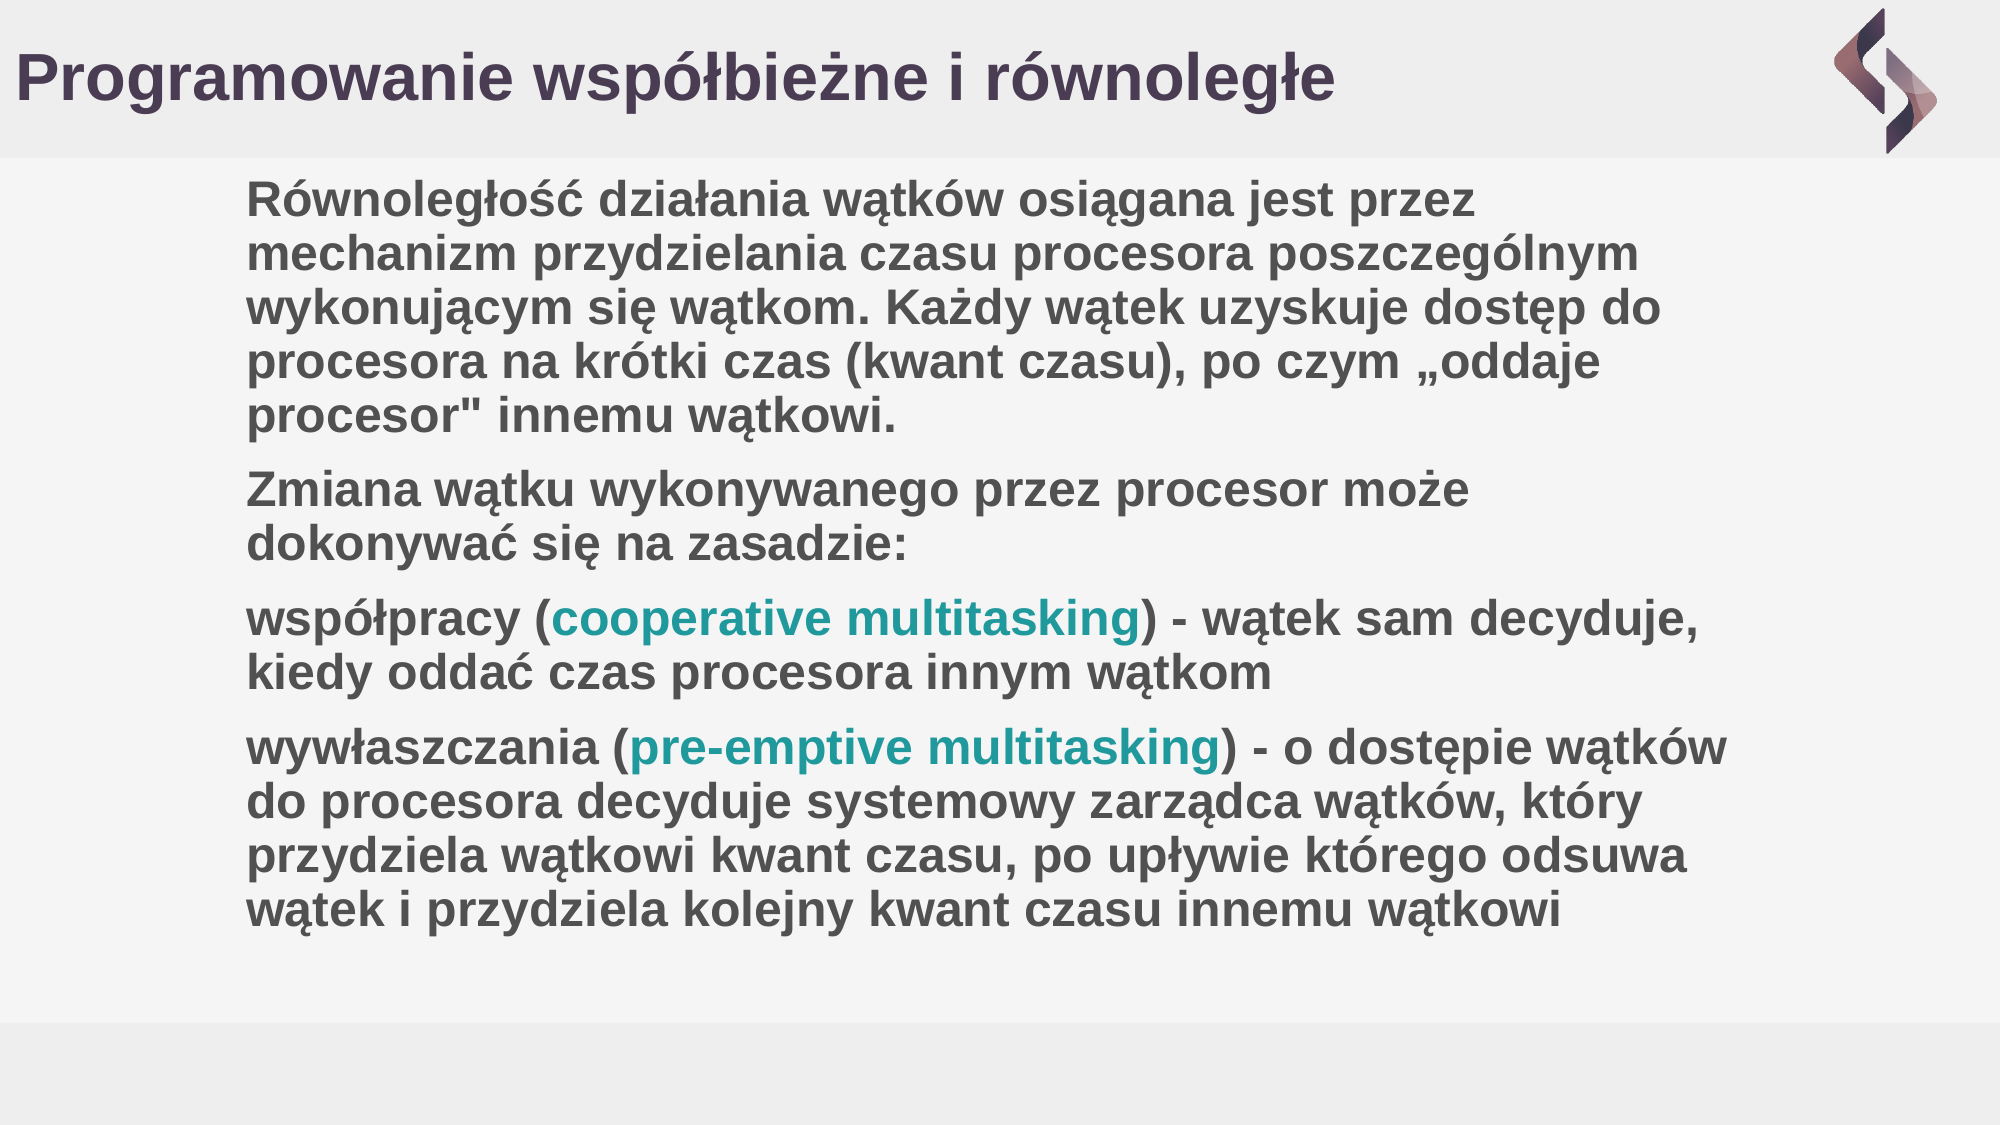

# Programowanie współbieżne i równoległe
Równoległość działania wątków osiągana jest przez mechanizm przydzielania czasu procesora poszczególnym wykonującym się wątkom. Każdy wątek uzyskuje dostęp do procesora na krótki czas (kwant czasu), po czym „oddaje procesor" innemu wątkowi.
Zmiana wątku wykonywanego przez procesor może dokonywać się na zasadzie:
współpracy (cooperative multitasking) - wątek sam decyduje, kiedy oddać czas procesora innym wątkom
wywłaszczania (pre-emptive multitasking) - o dostępie wątków do procesora decyduje systemowy zarządca wątków, który przydziela wątkowi kwant czasu, po upływie którego odsuwa wątek i przydziela kolejny kwant czasu innemu wątkowi